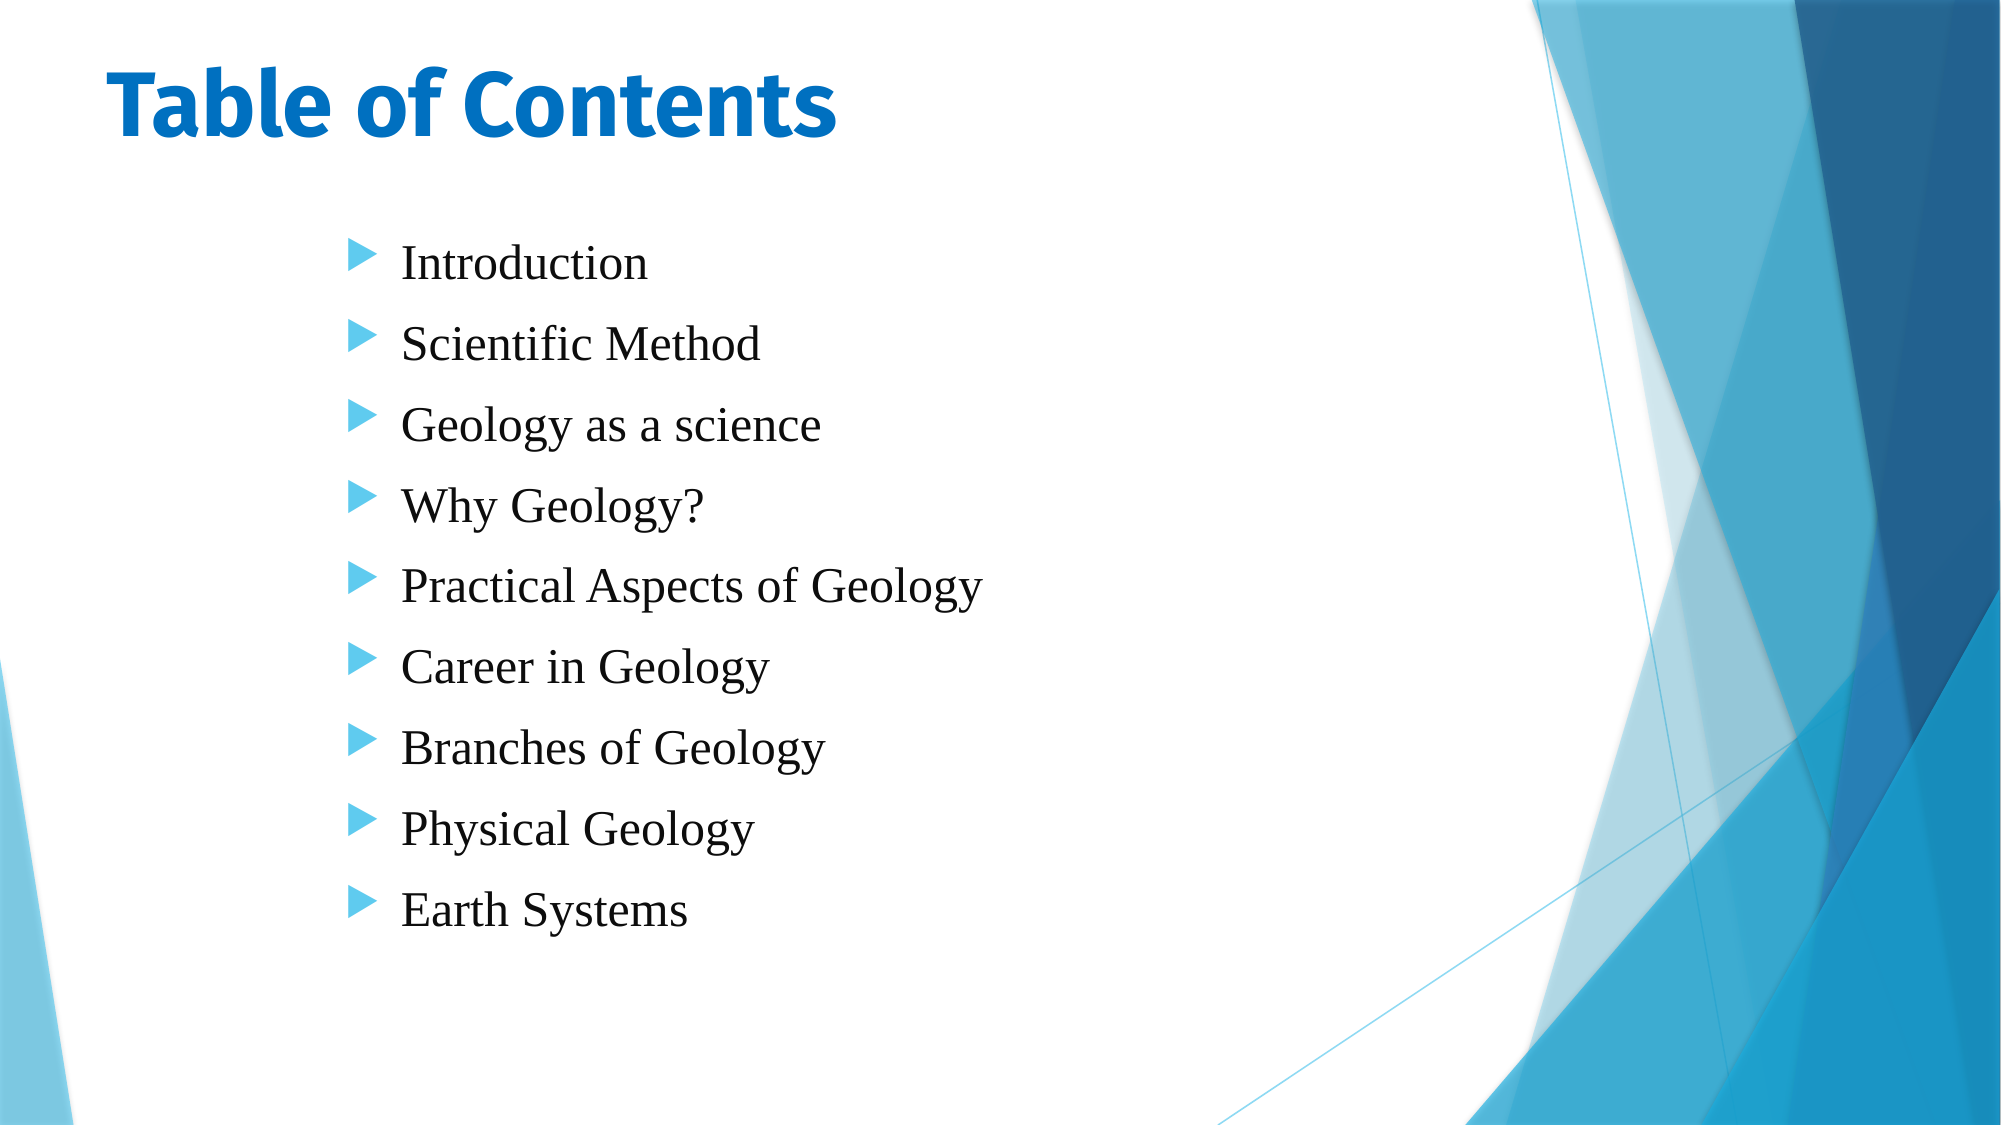

# Table of Contents
Introduction
Scientific Method
Geology as a science
Why Geology?
Practical Aspects of Geology
Career in Geology
Branches of Geology
Physical Geology
Earth Systems